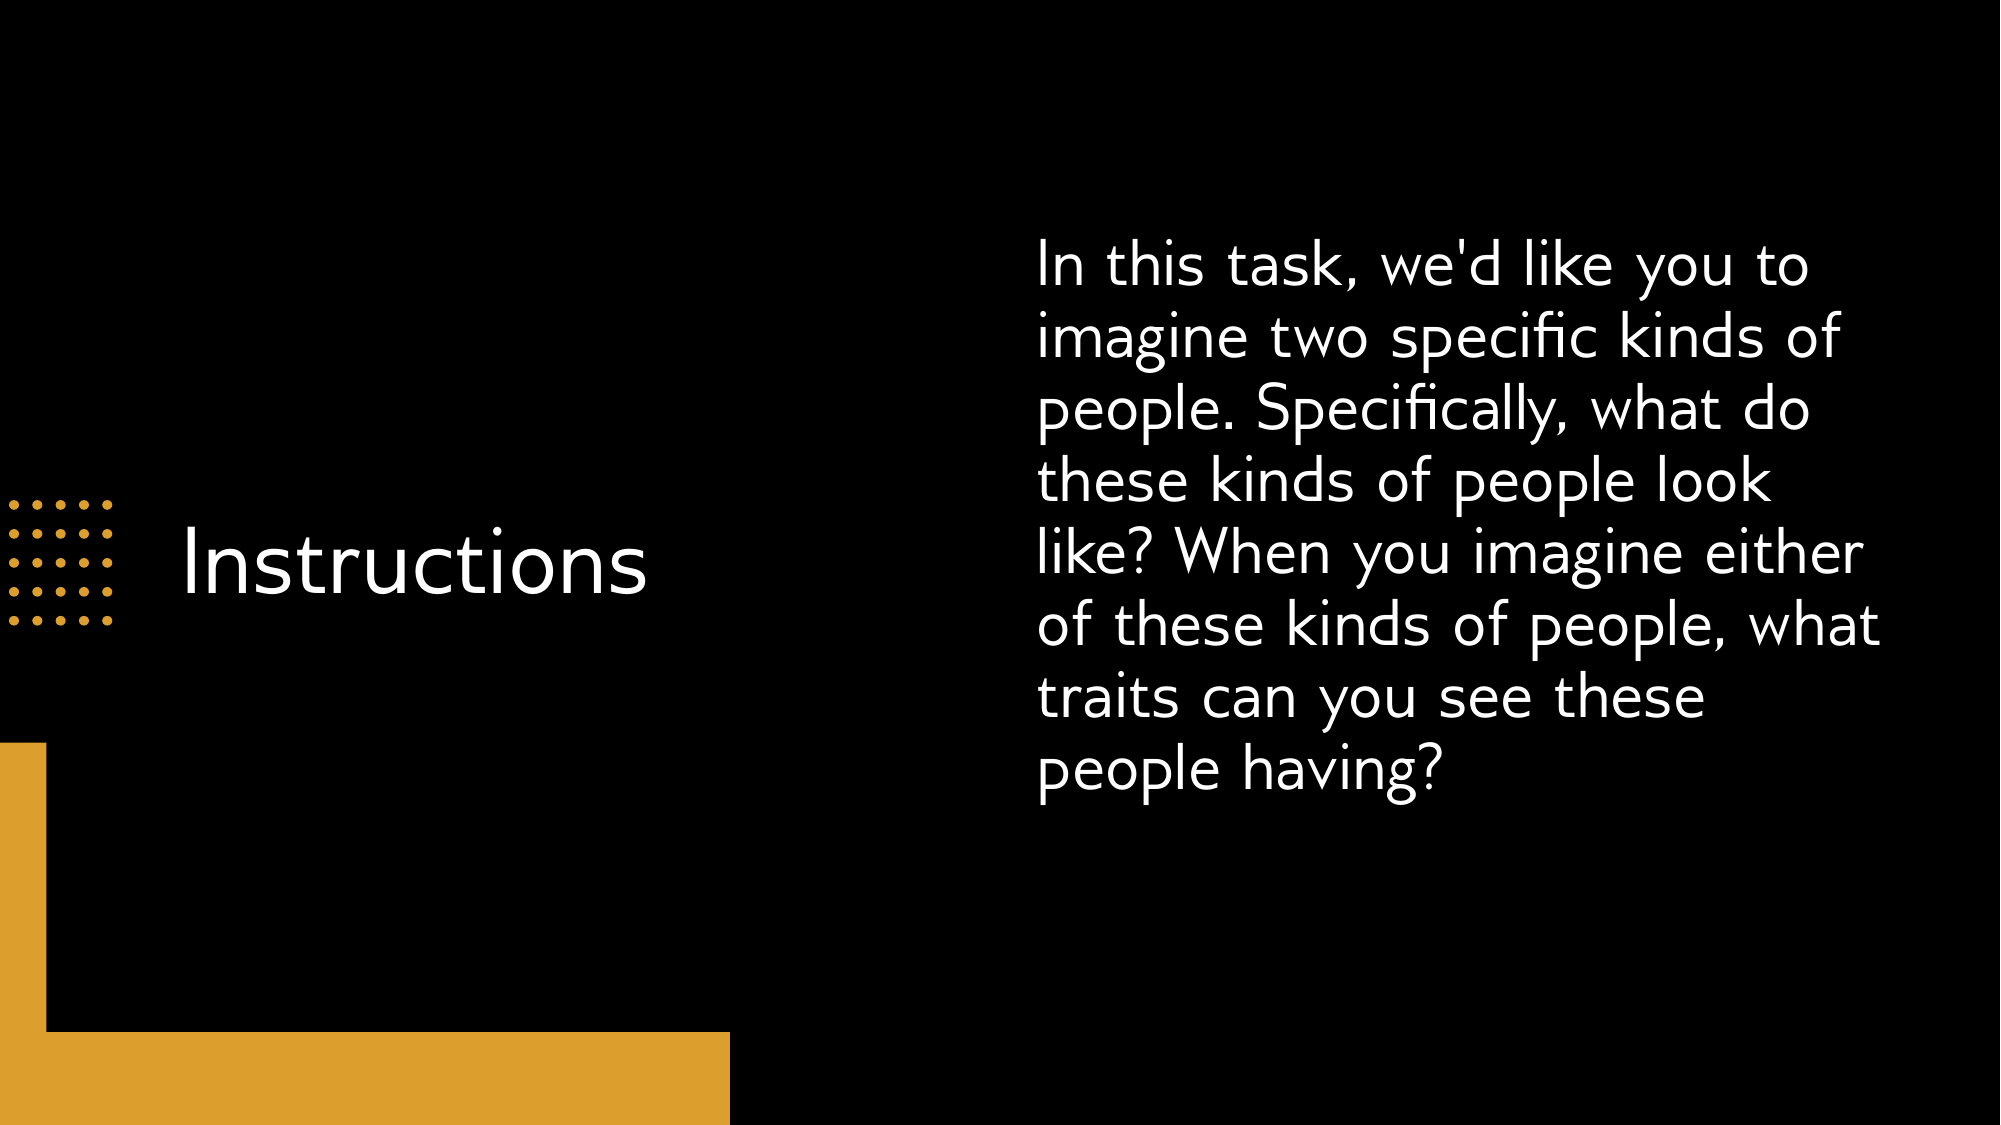

In this task, we'd like you to imagine two specific kinds of people. Specifically, what do these kinds of people look like? When you imagine either of these kinds of people, what traits can you see these people having?

# Instructions